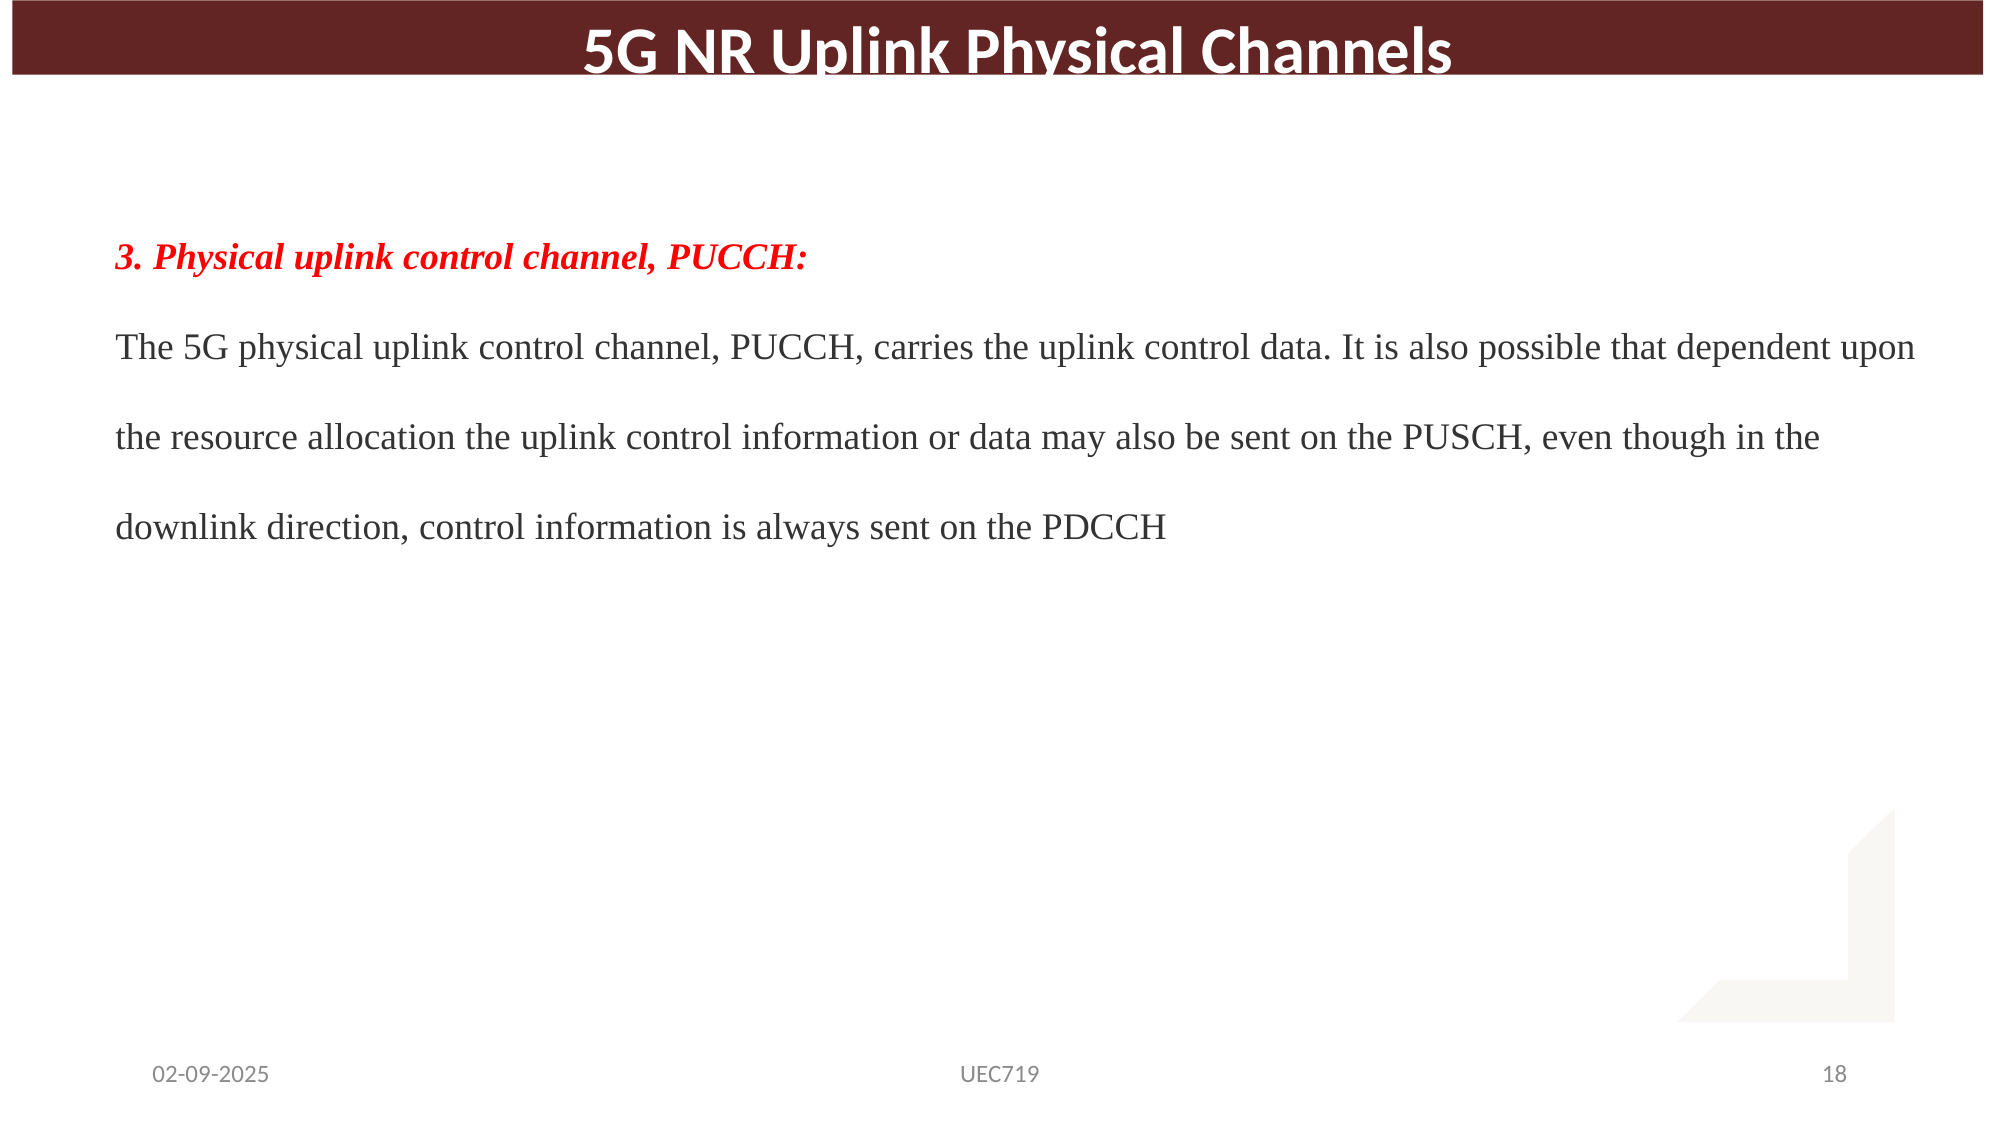

5G NR Uplink Physical Channels

3. Physical uplink control channel, PUCCH:
The 5G physical uplink control channel, PUCCH, carries the uplink control data. It is also possible that dependent upon the resource allocation the uplink control information or data may also be sent on the PUSCH, even though in the downlink direction, control information is always sent on the PDCCH
02-09-2025
UEC719
18